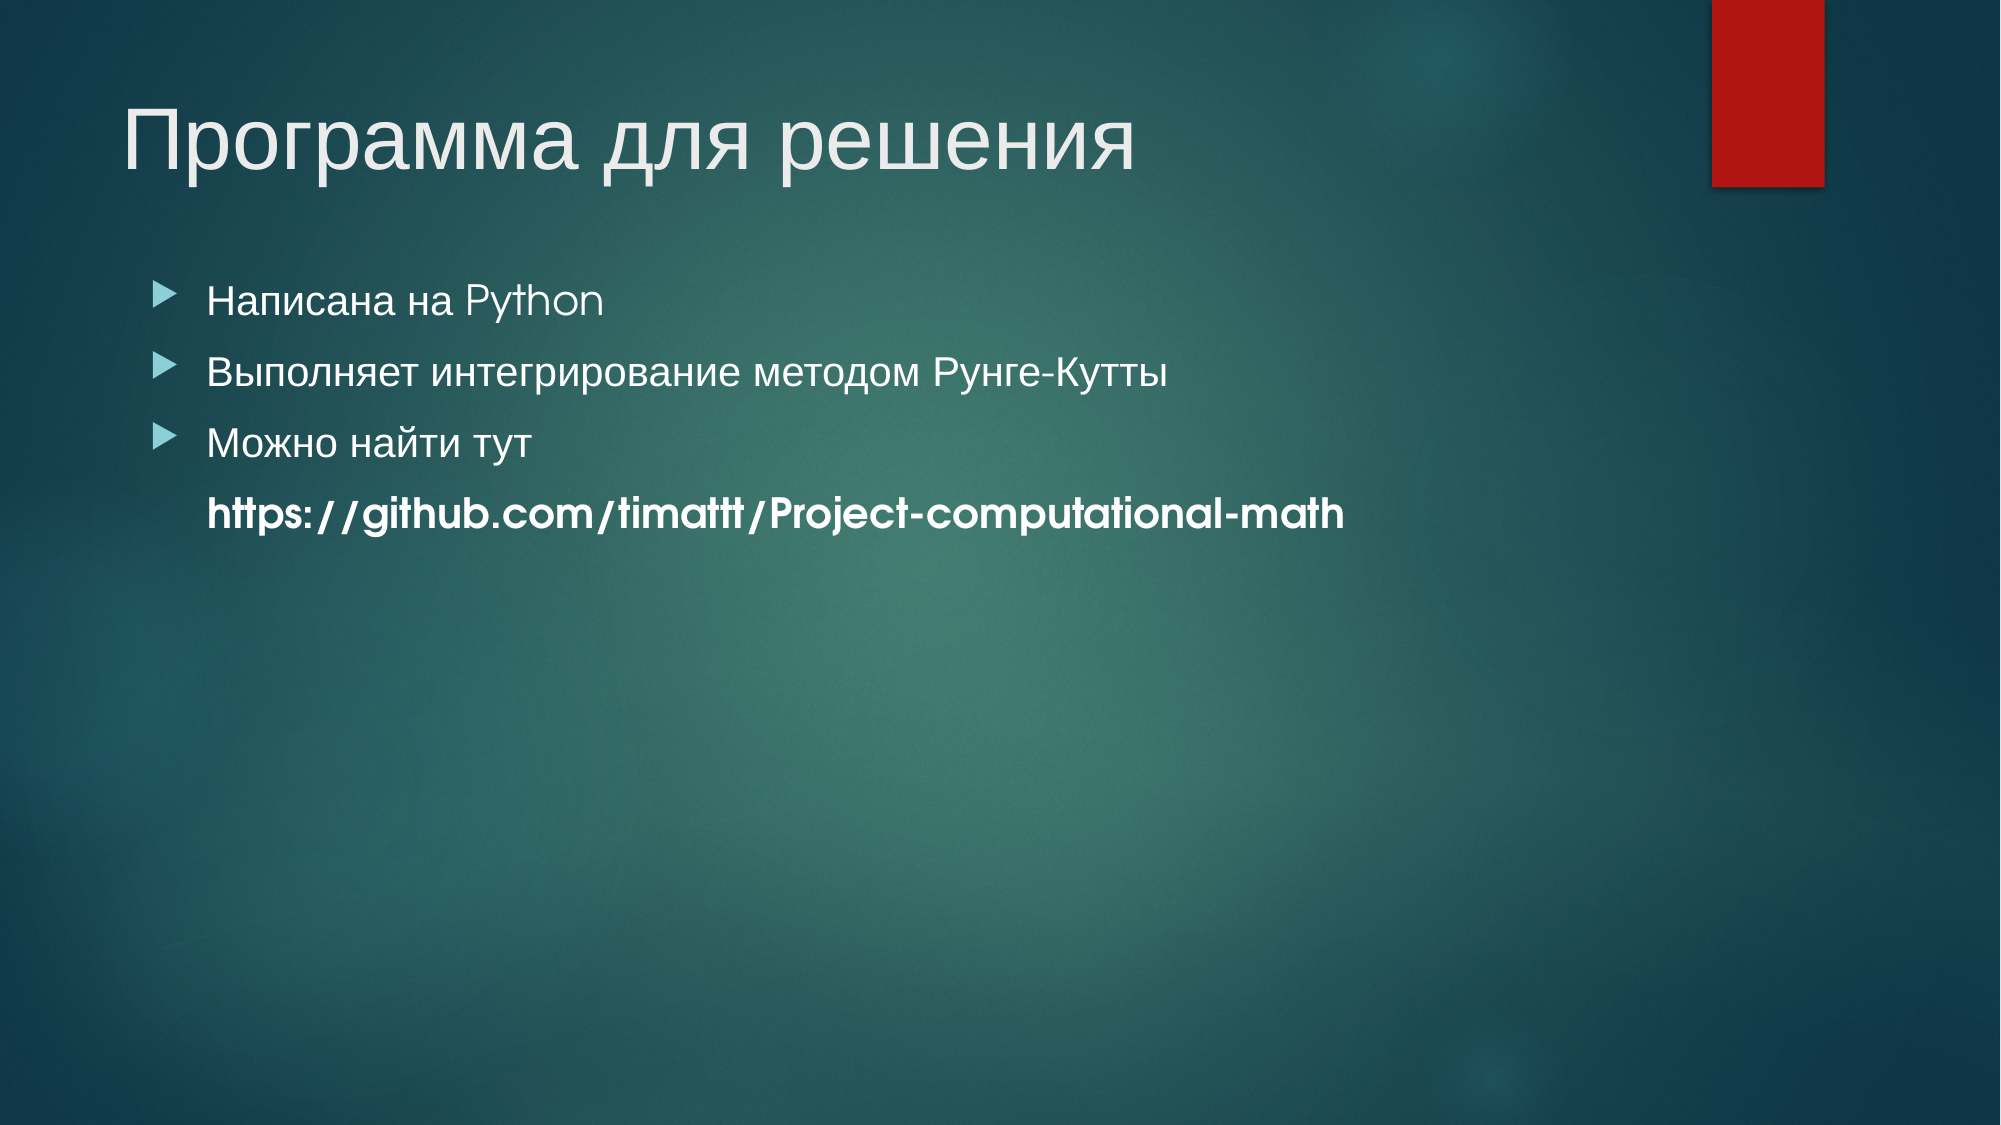

# Программа для решения
Написана на Python
Выполняет интегрирование методом Рунге-Кутты
Можно найти тут
     https://github.com/timattt/Project-computational-math